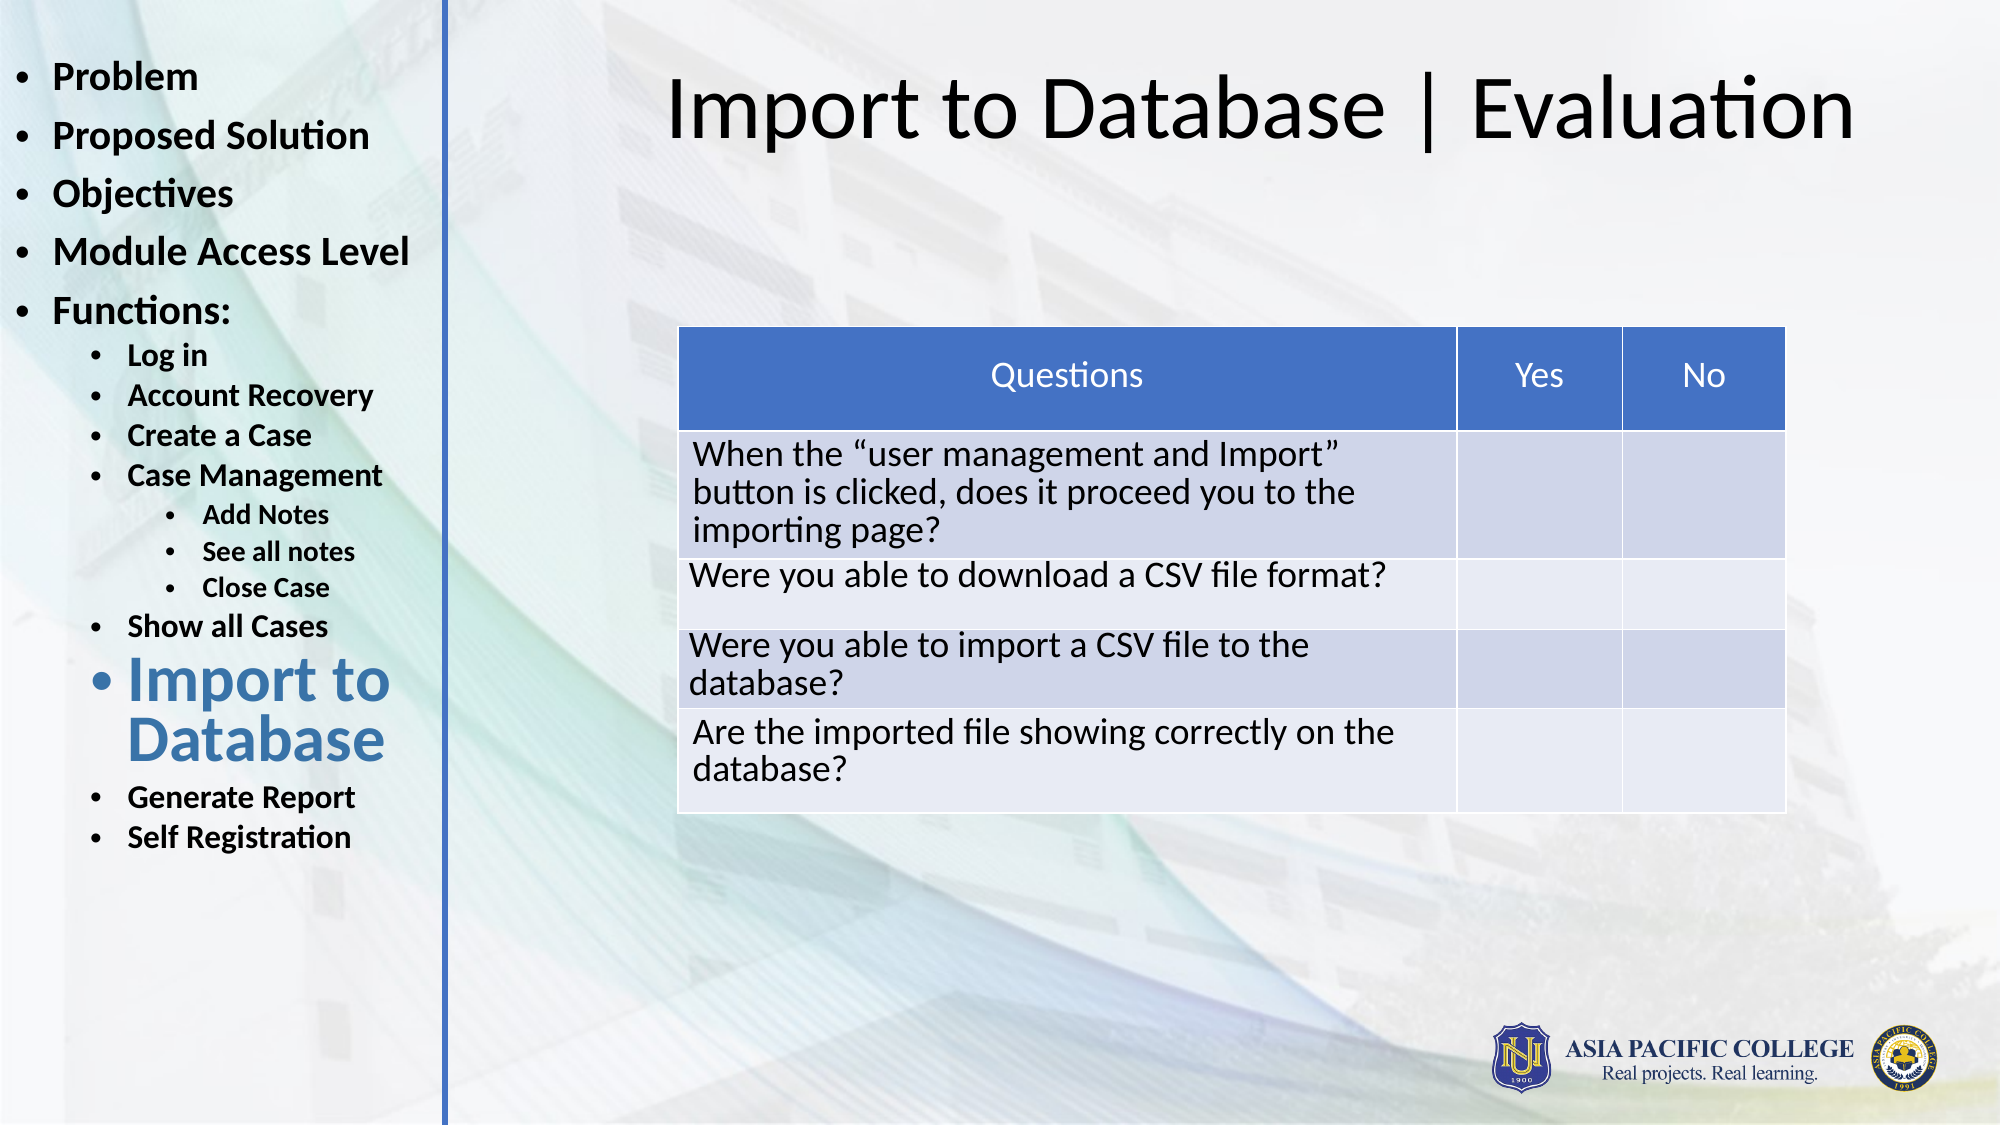

# Import to Database | Evaluation
Problem
Proposed Solution
Objectives
Module Access Level
Functions:
Log in
Account Recovery
Create a Case
Case Management
Add Notes
See all notes
Close Case
Show all Cases
Import to Database
Generate Report
Self Registration

| Questions | Yes | No |
| --- | --- | --- |
| When the “user management and Import” button is clicked, does it proceed you to the importing page? |  |  |
| Were you able to download a CSV file format? |  |  |
| Were you able to import a CSV file to the database? |  |  |
| Are the imported file showing correctly on the database? |  |  |